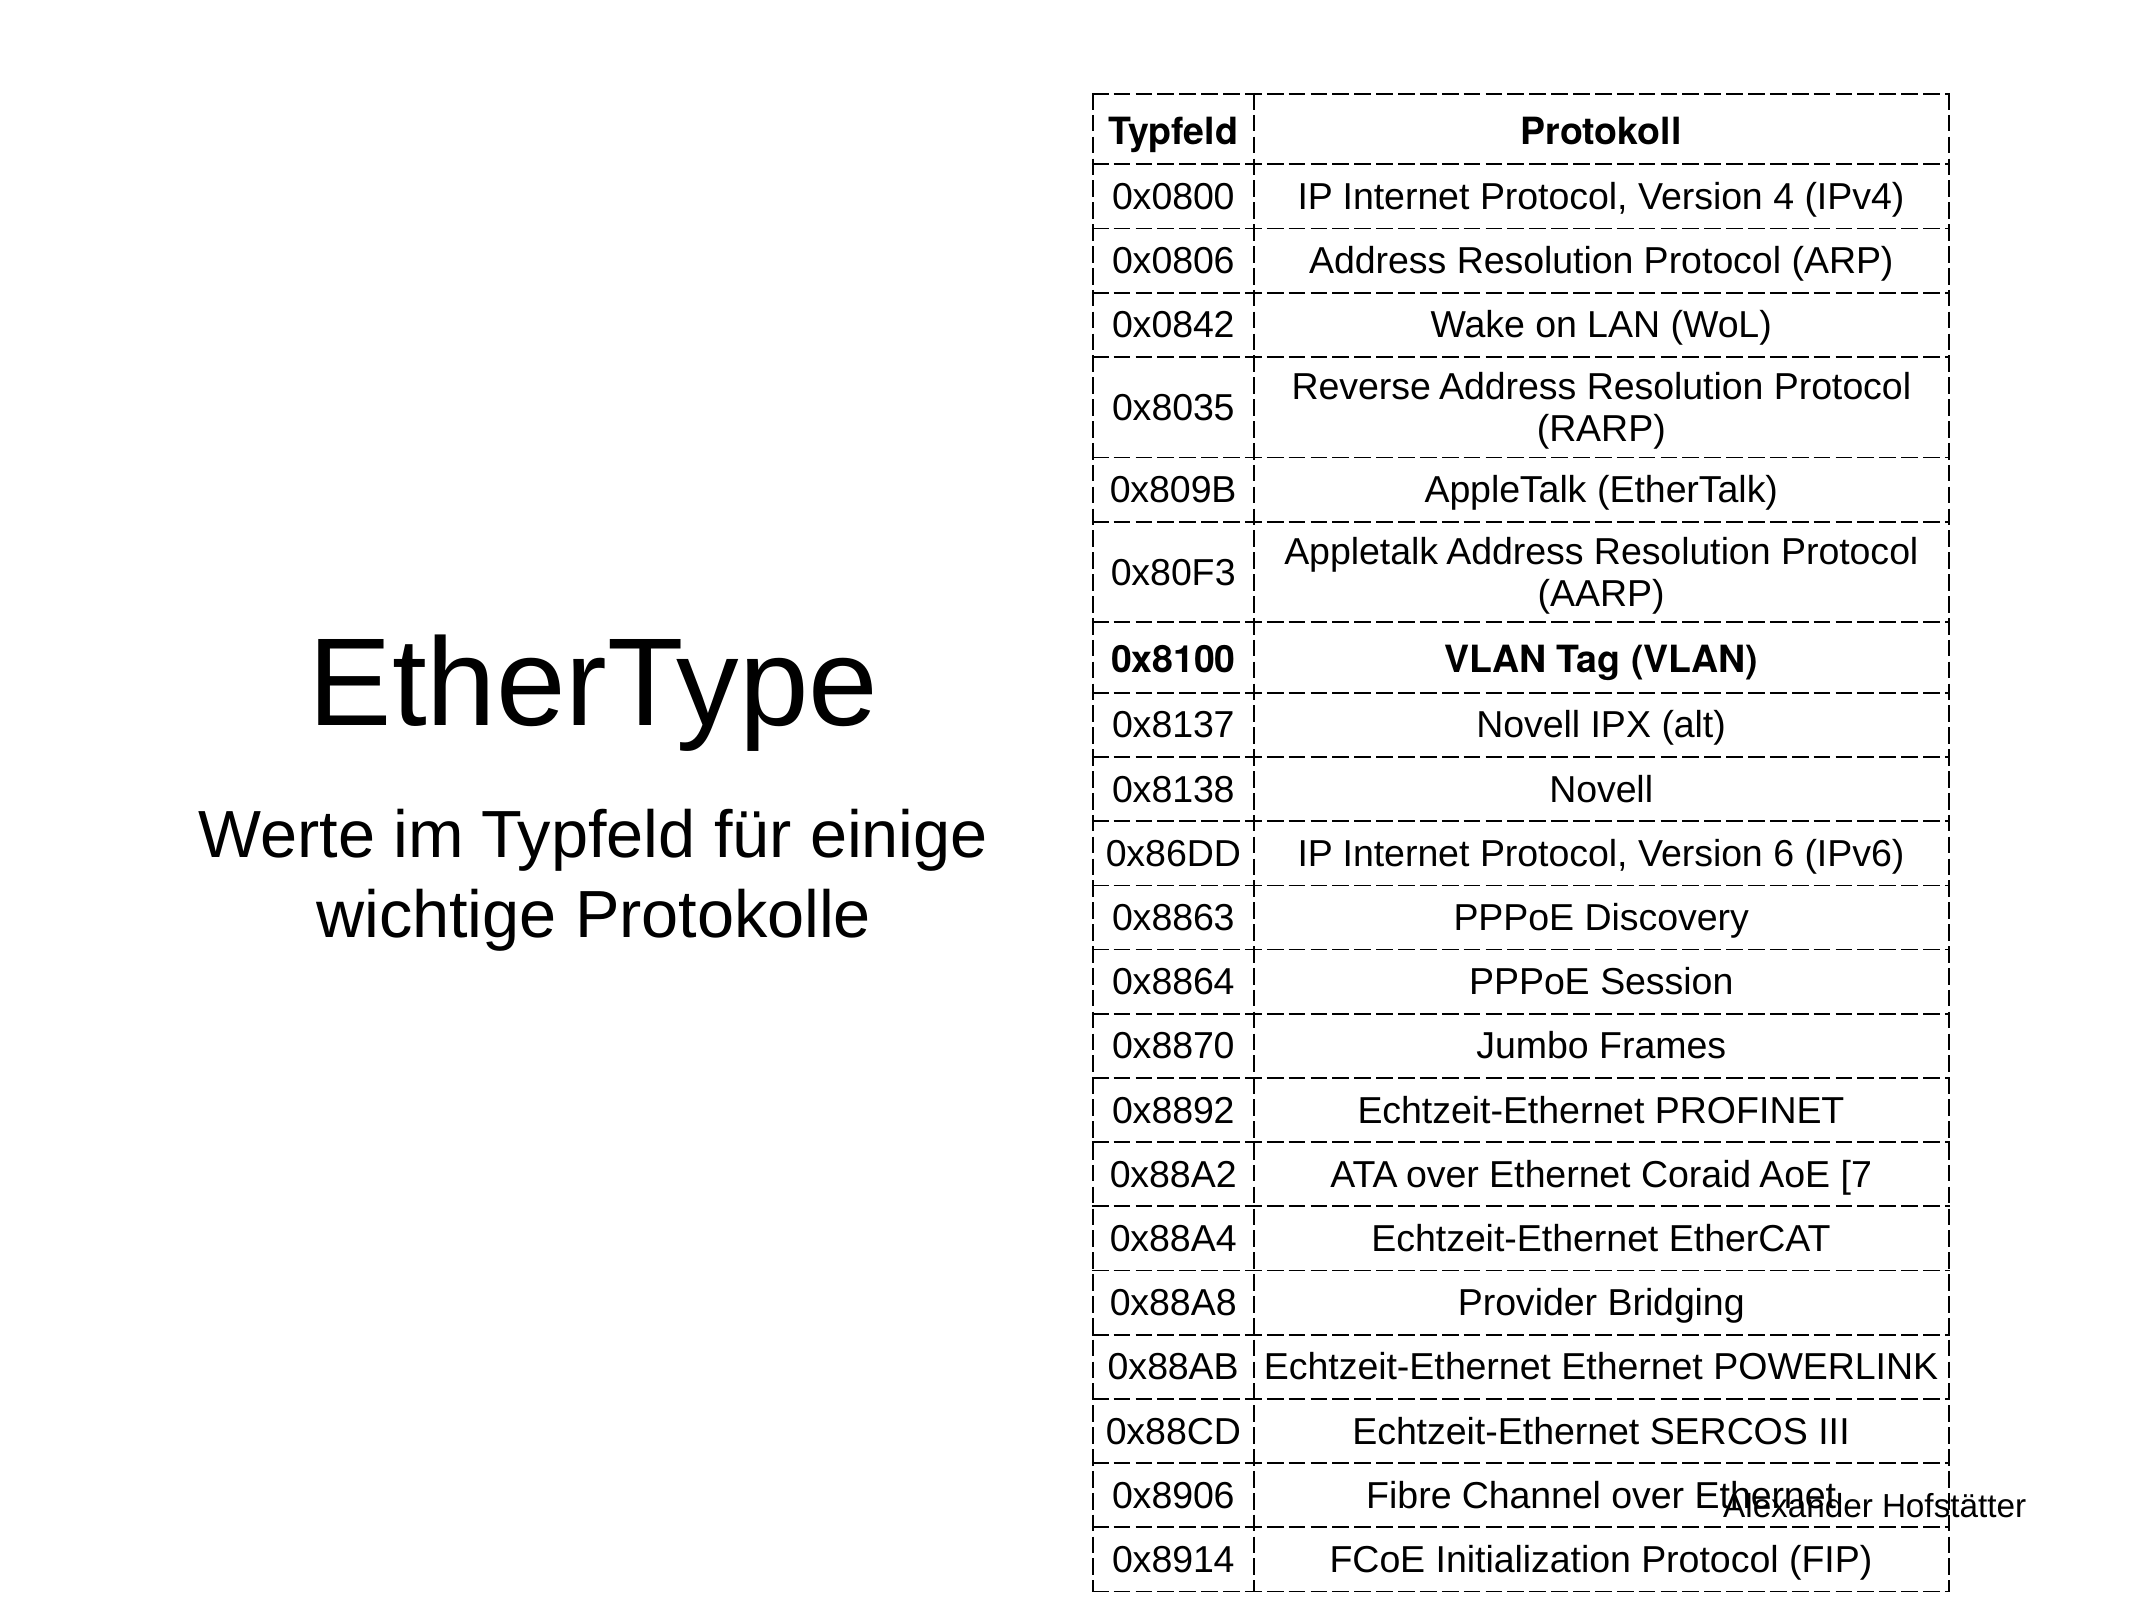

| Typfeld | Protokoll |
| --- | --- |
| 0x0800 | IP Internet Protocol, Version 4 (IPv4) |
| 0x0806 | Address Resolution Protocol (ARP) |
| 0x0842 | Wake on LAN (WoL) |
| 0x8035 | Reverse Address Resolution Protocol (RARP) |
| 0x809B | AppleTalk (EtherTalk) |
| 0x80F3 | Appletalk Address Resolution Protocol (AARP) |
| 0x8100 | VLAN Tag (VLAN) |
| 0x8137 | Novell IPX (alt) |
| 0x8138 | Novell |
| 0x86DD | IP Internet Protocol, Version 6 (IPv6) |
| 0x8863 | PPPoE Discovery |
| 0x8864 | PPPoE Session |
| 0x8870 | Jumbo Frames |
| 0x8892 | Echtzeit-Ethernet PROFINET |
| 0x88A2 | ATA over Ethernet Coraid AoE [7 |
| 0x88A4 | Echtzeit-Ethernet EtherCAT |
| 0x88A8 | Provider Bridging |
| 0x88AB | Echtzeit-Ethernet Ethernet POWERLINK |
| 0x88CD | Echtzeit-Ethernet SERCOS III |
| 0x8906 | Fibre Channel over Ethernet |
| 0x8914 | FCoE Initialization Protocol (FIP) |
# EtherType
Werte im Typfeld für einige wichtige Protokolle